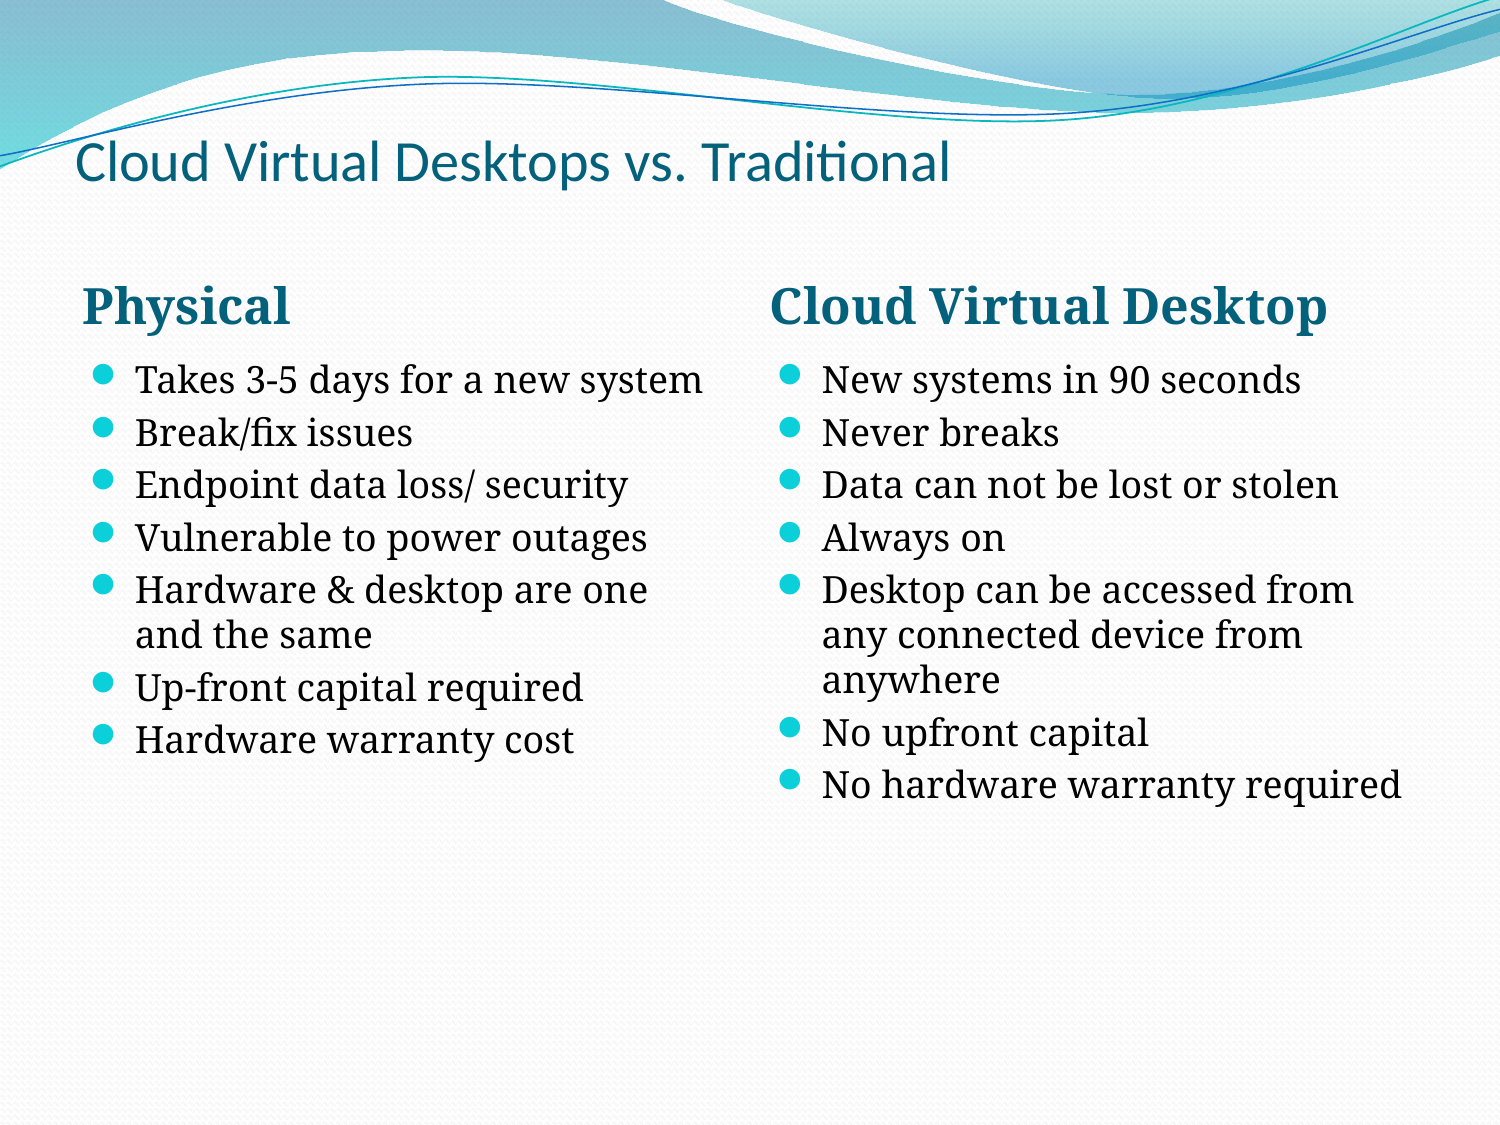

# Cloud Virtual Desktops vs. Traditional
Physical
Cloud Virtual Desktop
Takes 3-5 days for a new system
Break/fix issues
Endpoint data loss/ security
Vulnerable to power outages
Hardware & desktop are one and the same
Up-front capital required
Hardware warranty cost

New systems in 90 seconds
Never breaks
Data can not be lost or stolen
Always on
Desktop can be accessed from any connected device from anywhere
No upfront capital
No hardware warranty required